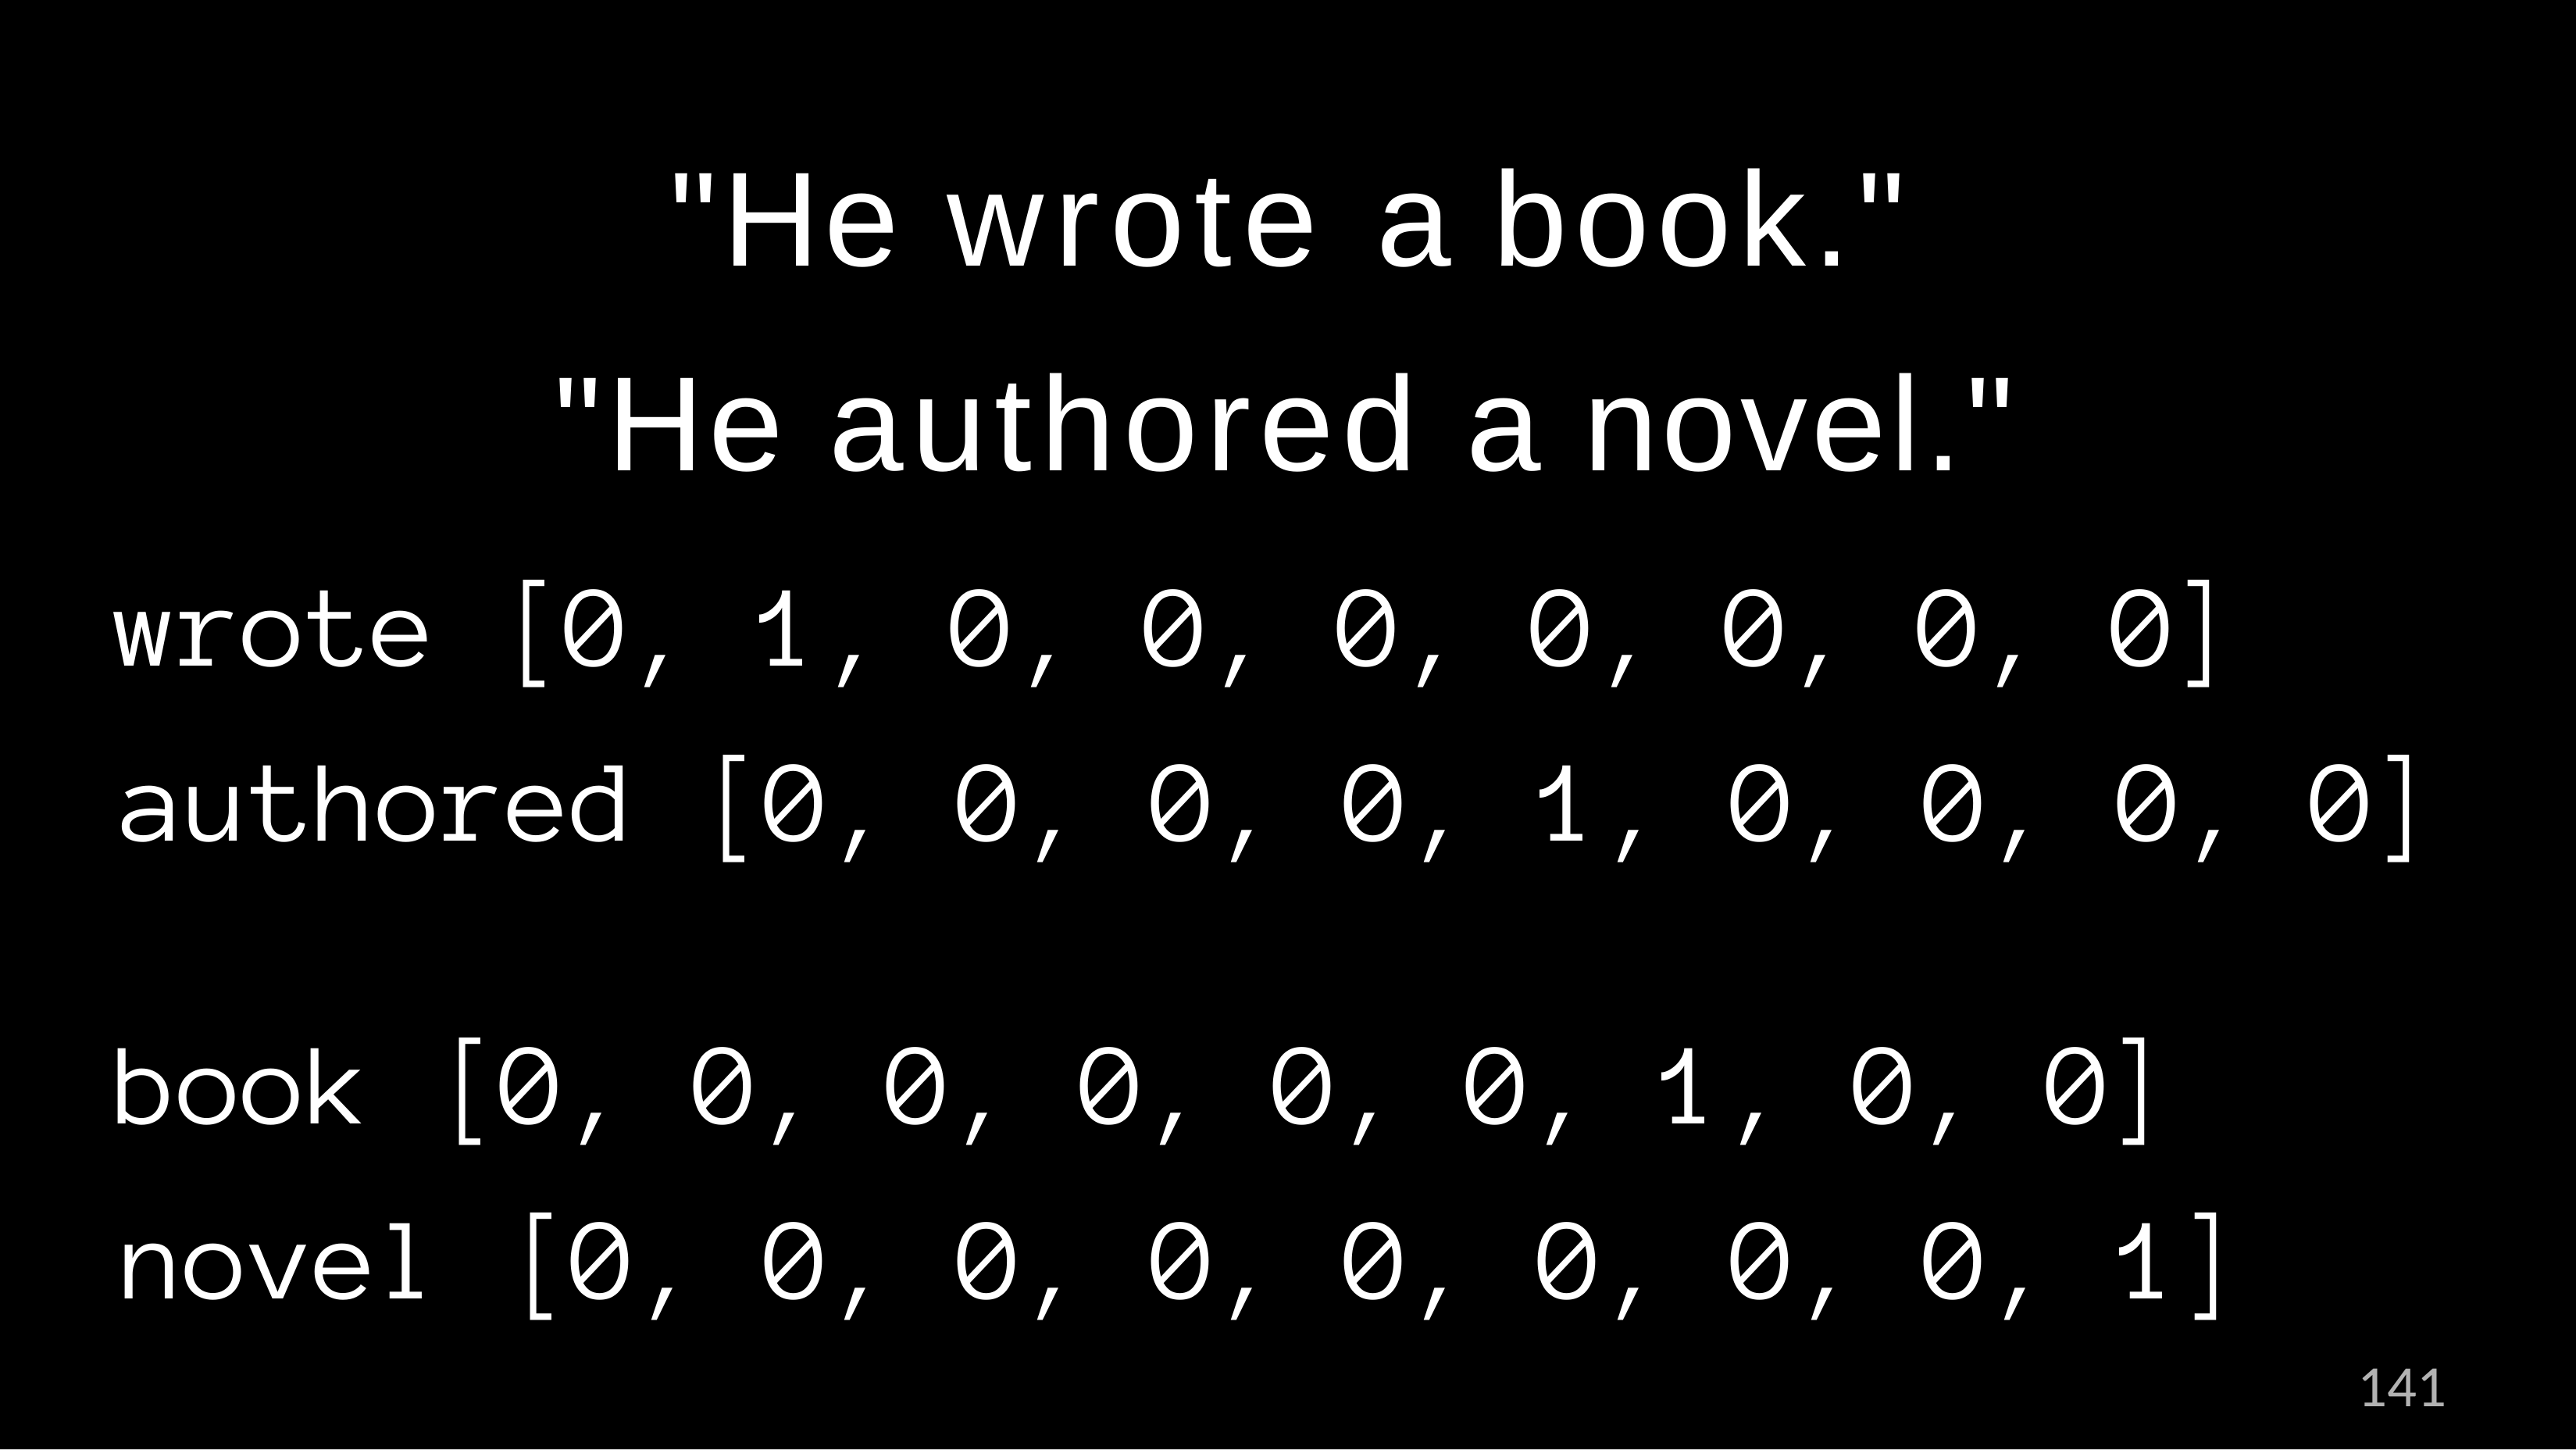

# "He wrote a book."  "He authored a novel."
wrote [0, 1, 0, 0, 0, 0, 0, 0, 0]
authored [0, 0, 0, 0, 1, 0, 0, 0, 0]

book [0, 0, 0, 0, 0, 0, 1, 0, 0]
novel [0, 0, 0, 0, 0, 0, 0, 0, 1]
141